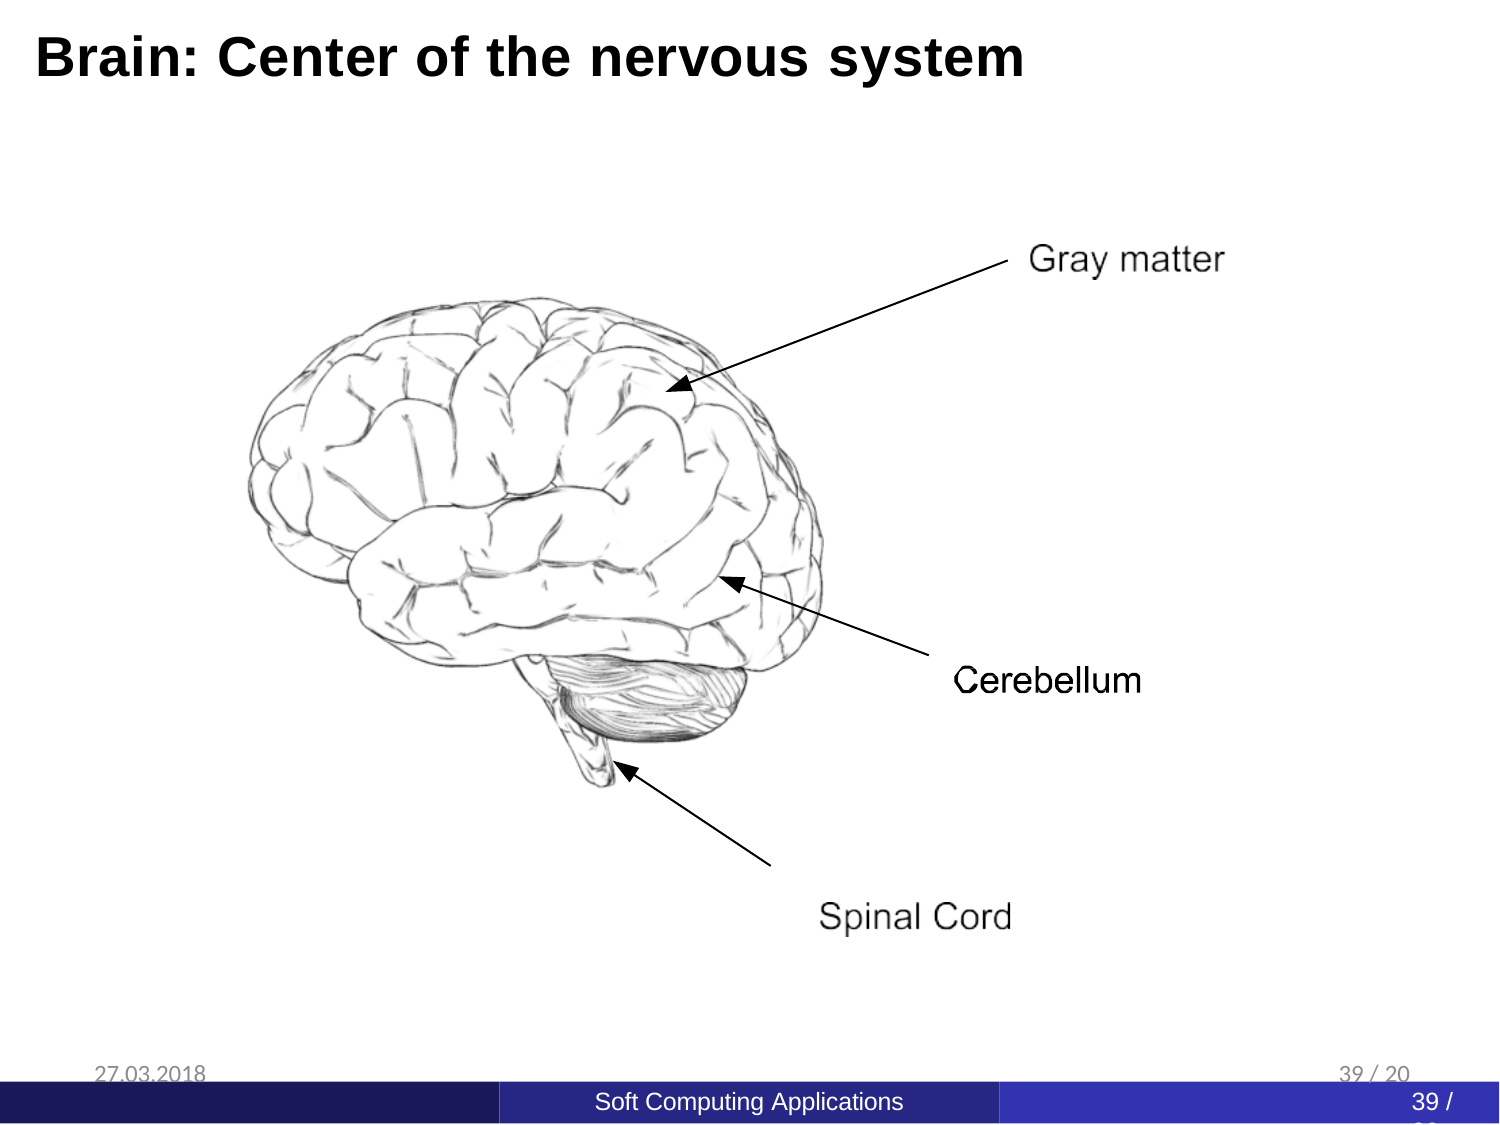

Brain: Center of the nervous system

27.03.2018
39 / 20

Soft Computing Applications
39 / 20